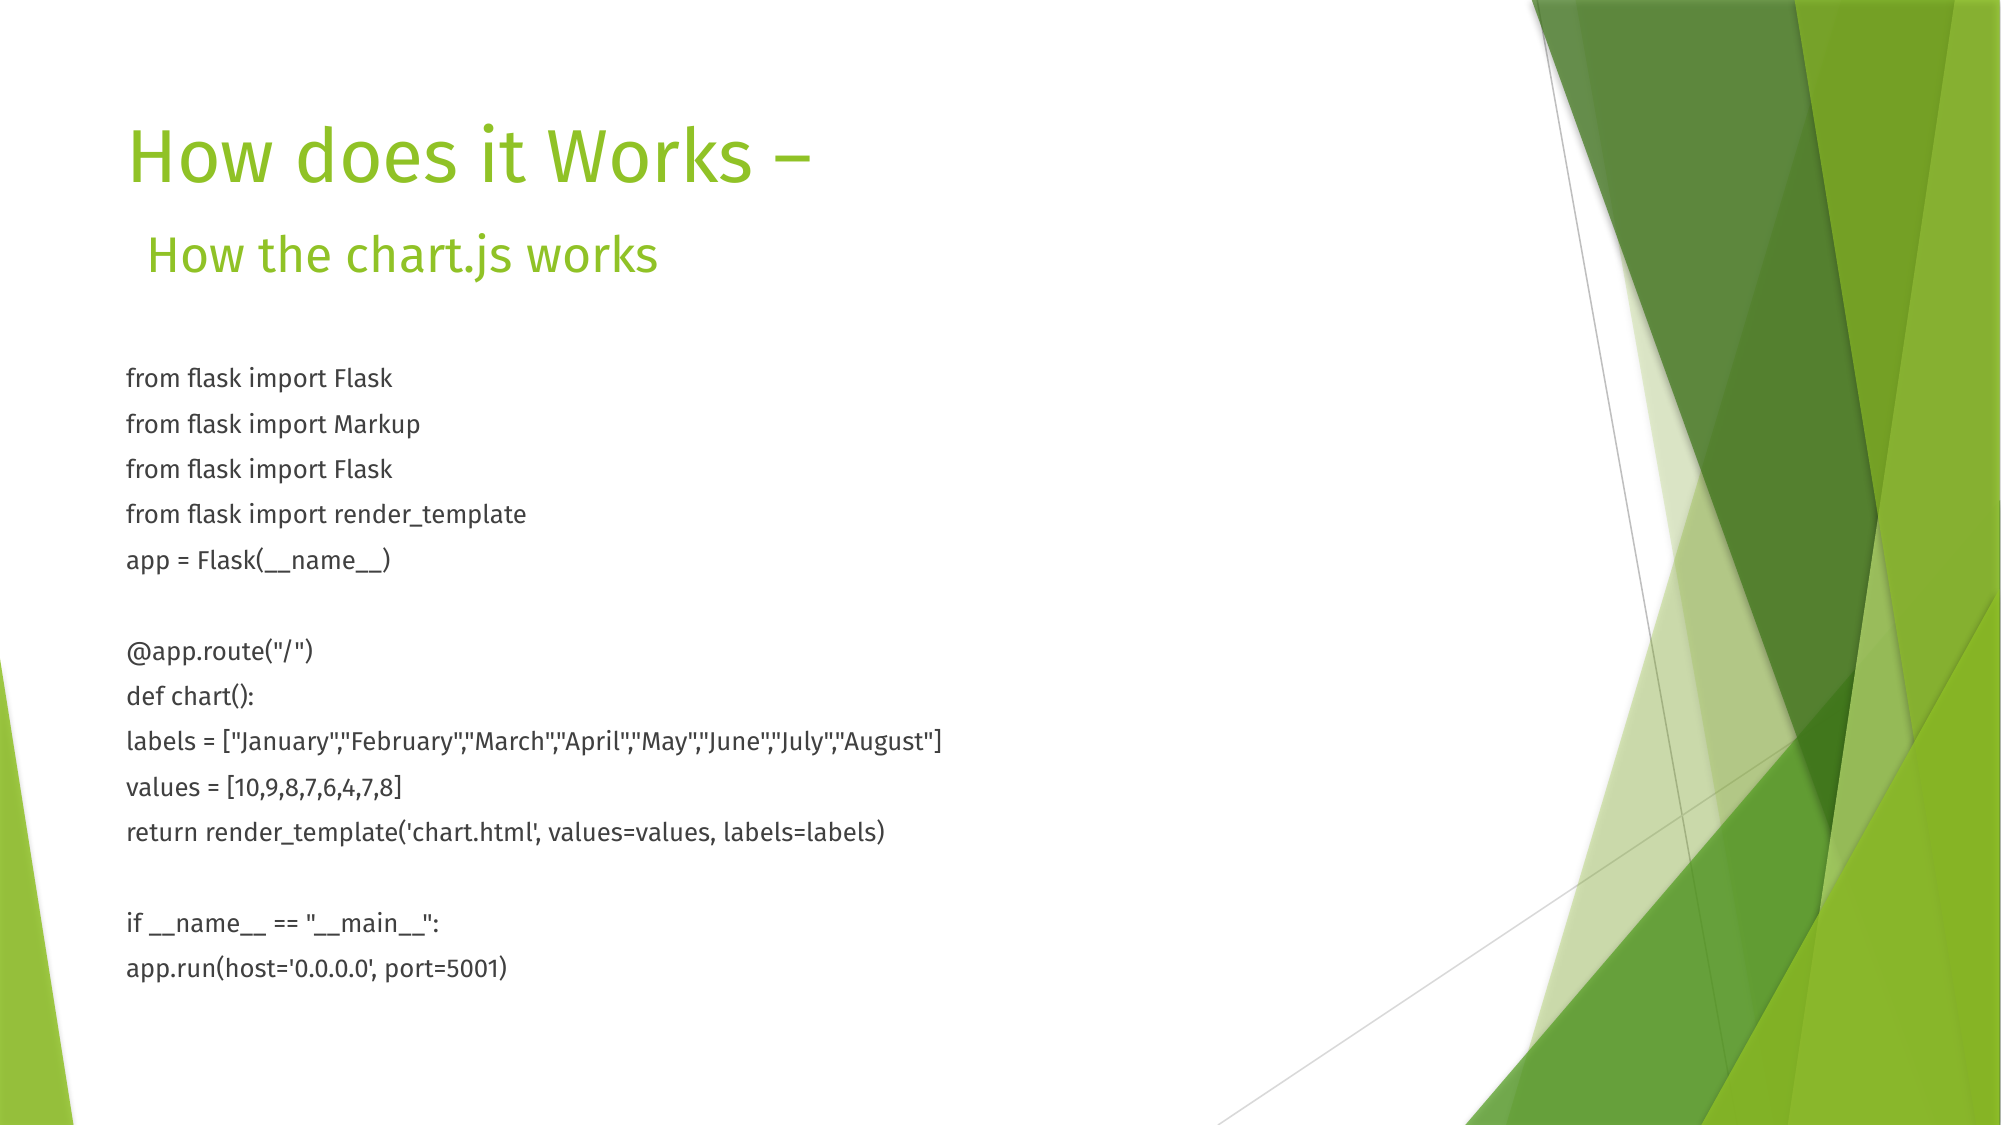

# How does it Works – How the chart.js works
from flask import Flask
from flask import Markup
from flask import Flask
from flask import render_template
app = Flask(__name__)

@app.route("/")
def chart():
labels = ["January","February","March","April","May","June","July","August"]
values = [10,9,8,7,6,4,7,8]
return render_template('chart.html', values=values, labels=labels)

if __name__ == "__main__":
app.run(host='0.0.0.0', port=5001)